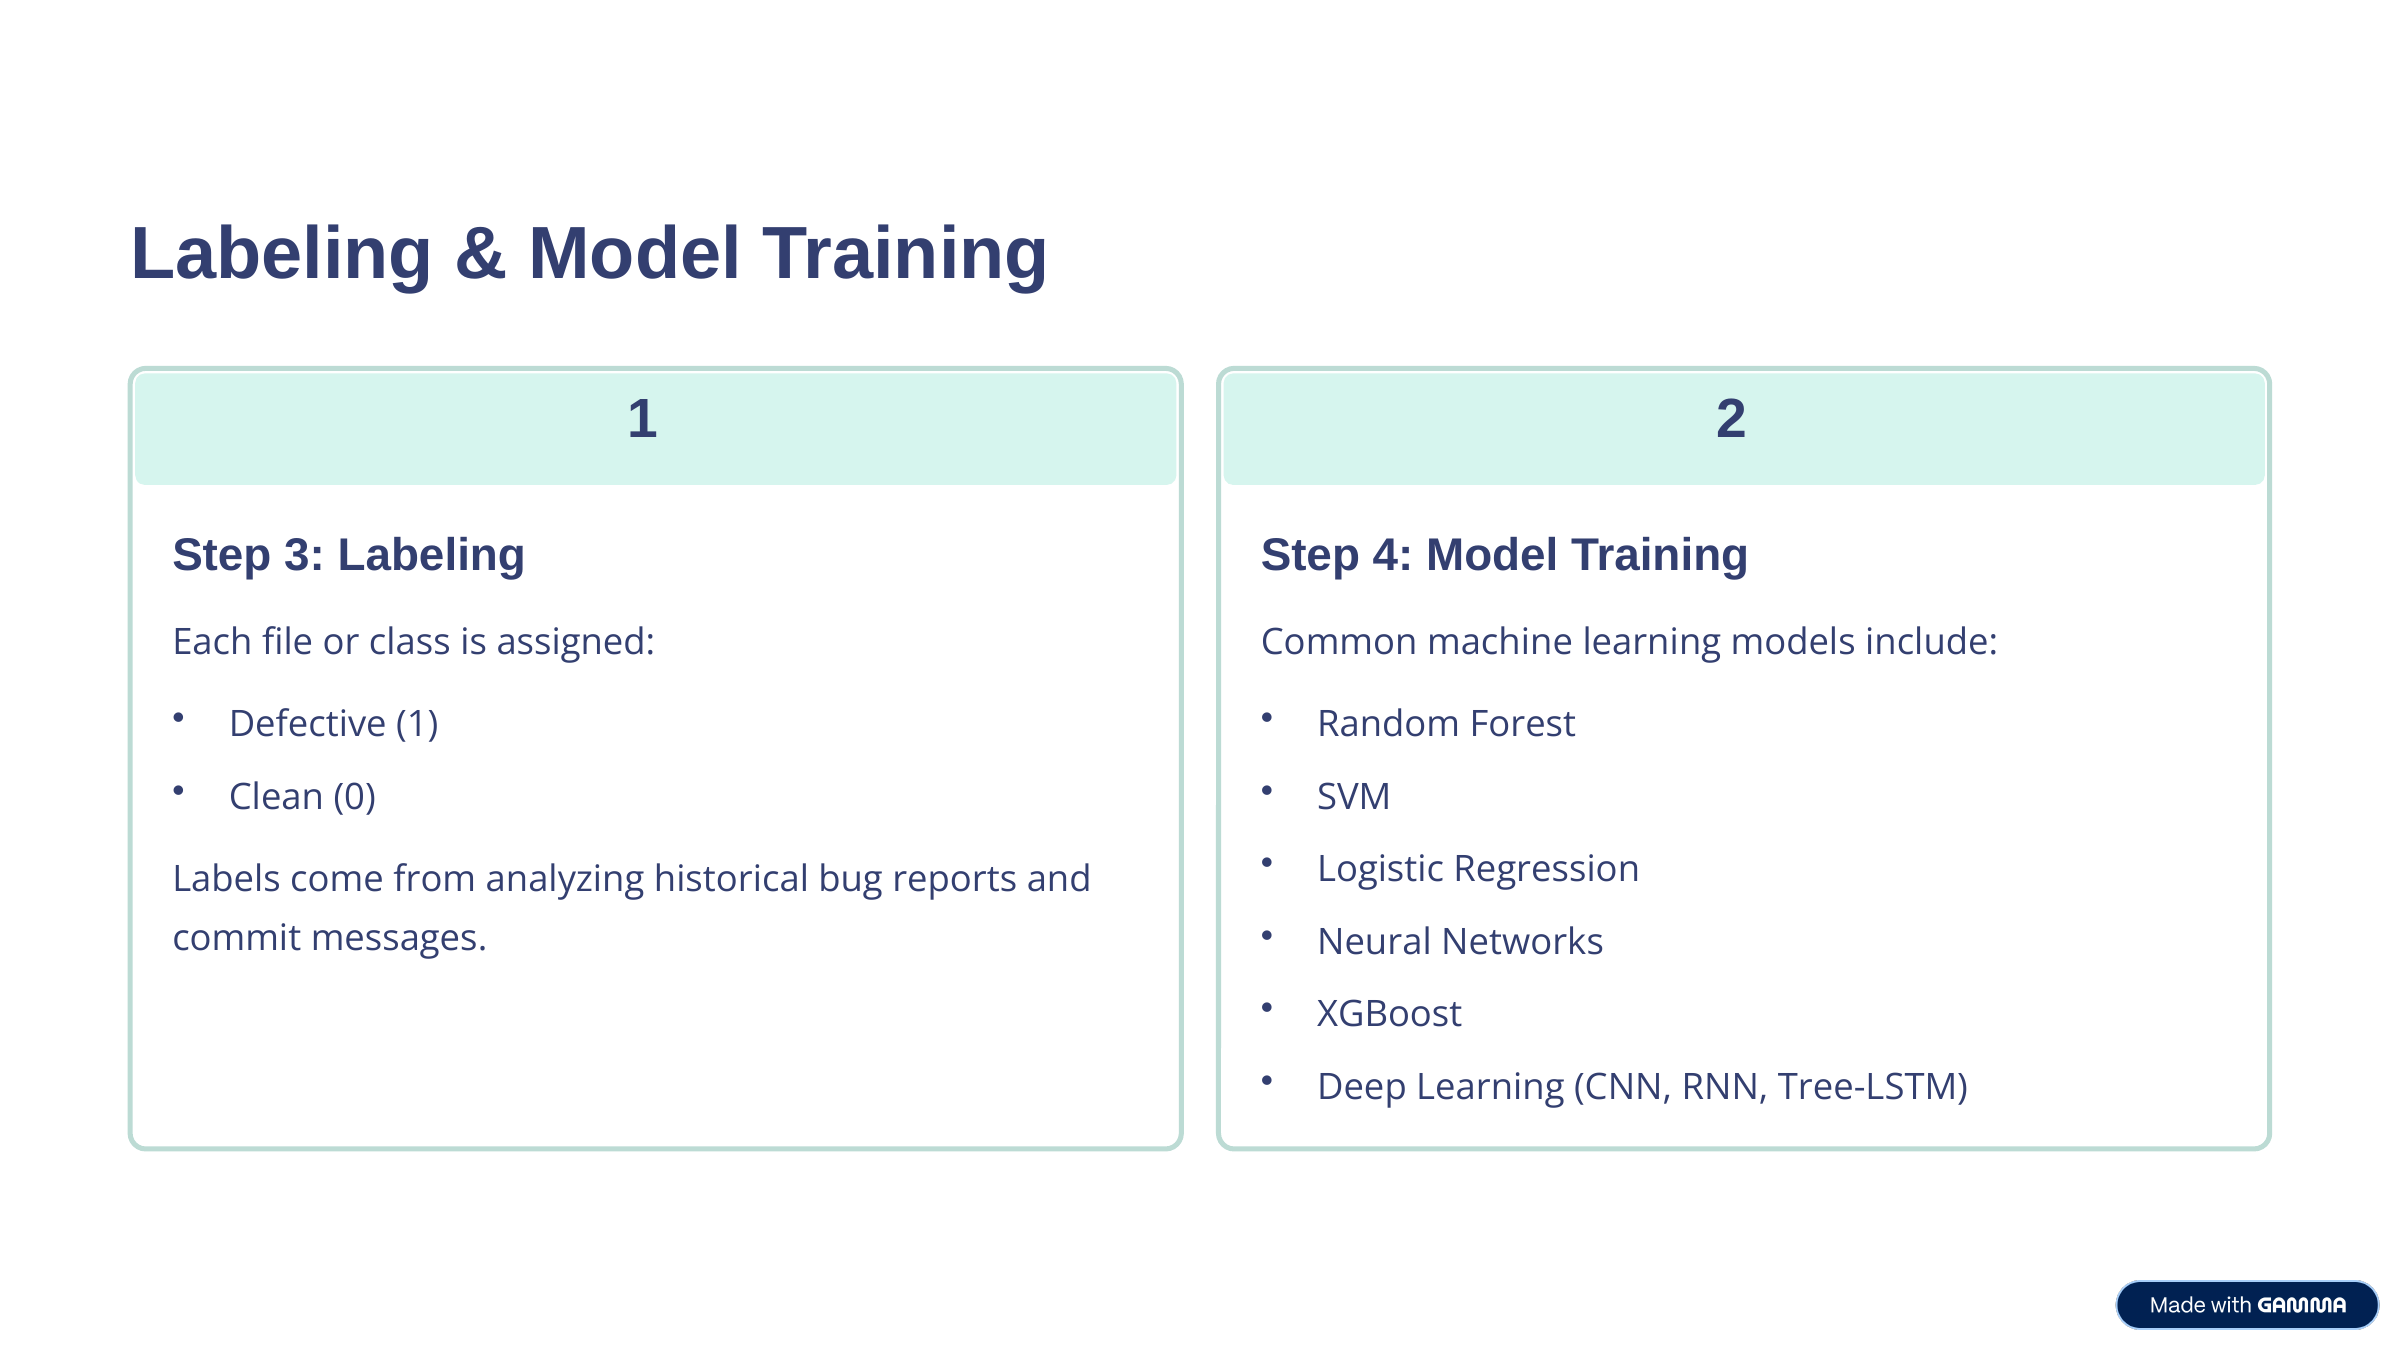

Labeling & Model Training

1
2
Step 3: Labeling
Step 4: Model Training
Each file or class is assigned:
Common machine learning models include:
Defective (1)
Random Forest
Clean (0)
SVM
Logistic Regression
Labels come from analyzing historical bug reports and commit messages.
Neural Networks
XGBoost
Deep Learning (CNN, RNN, Tree-LSTM)